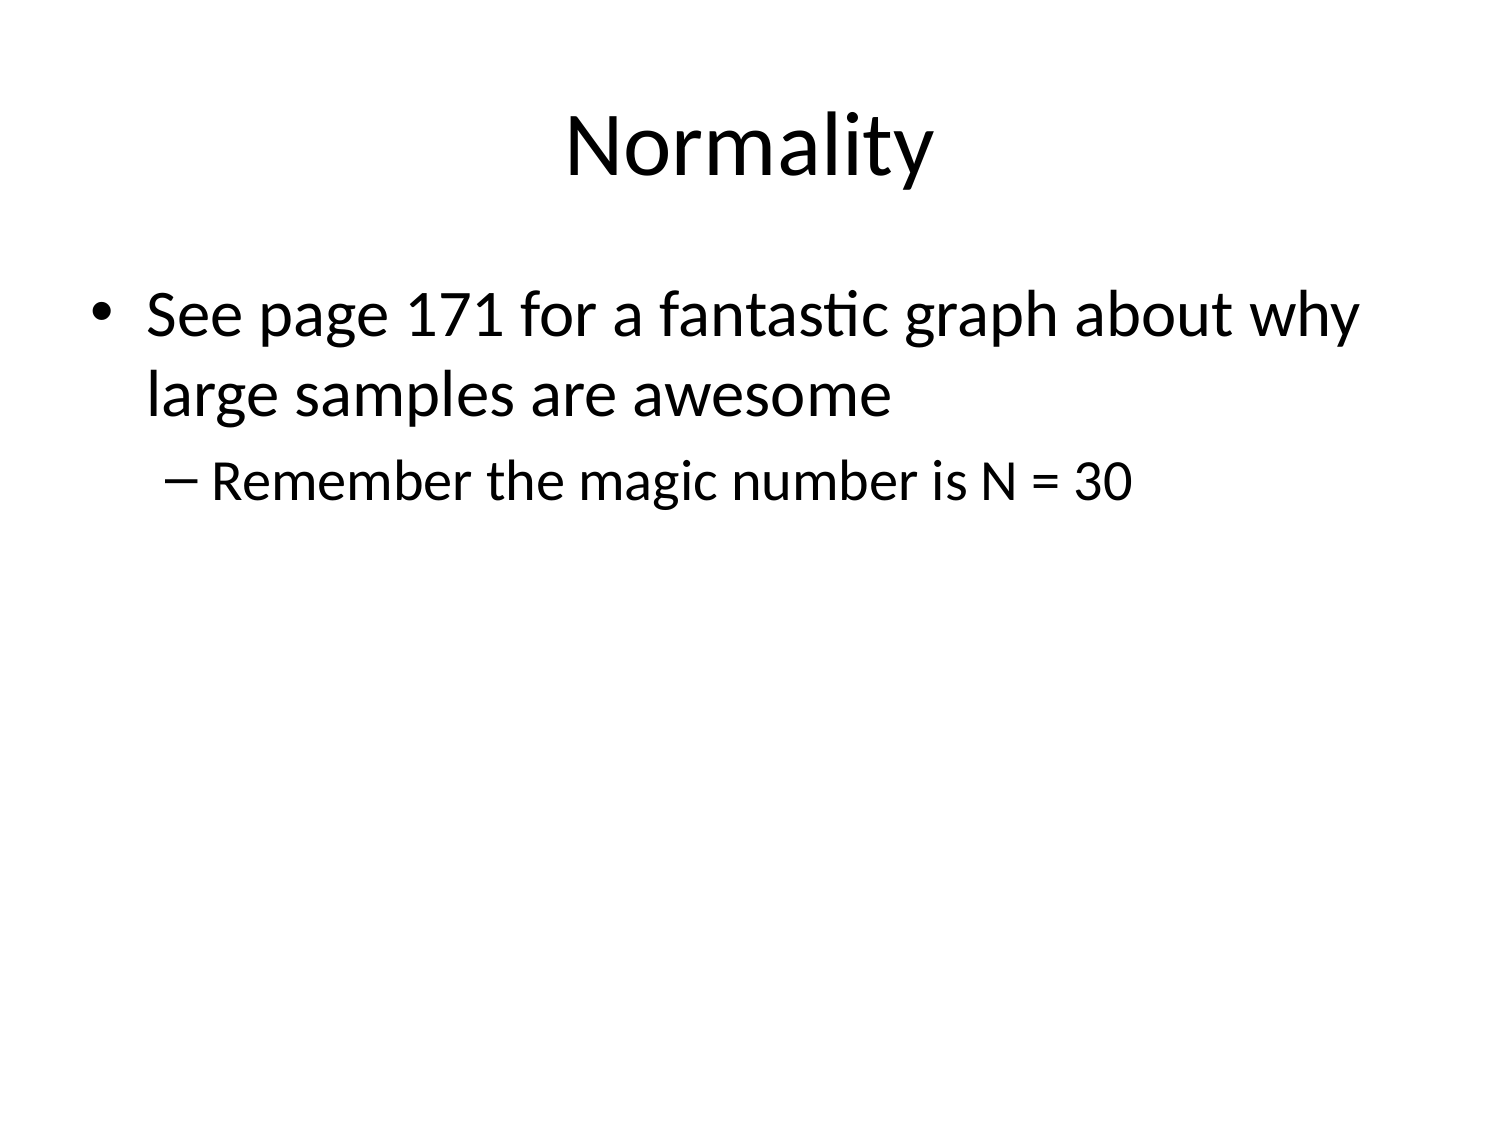

# Normality
See page 171 for a fantastic graph about why large samples are awesome
Remember the magic number is N = 30